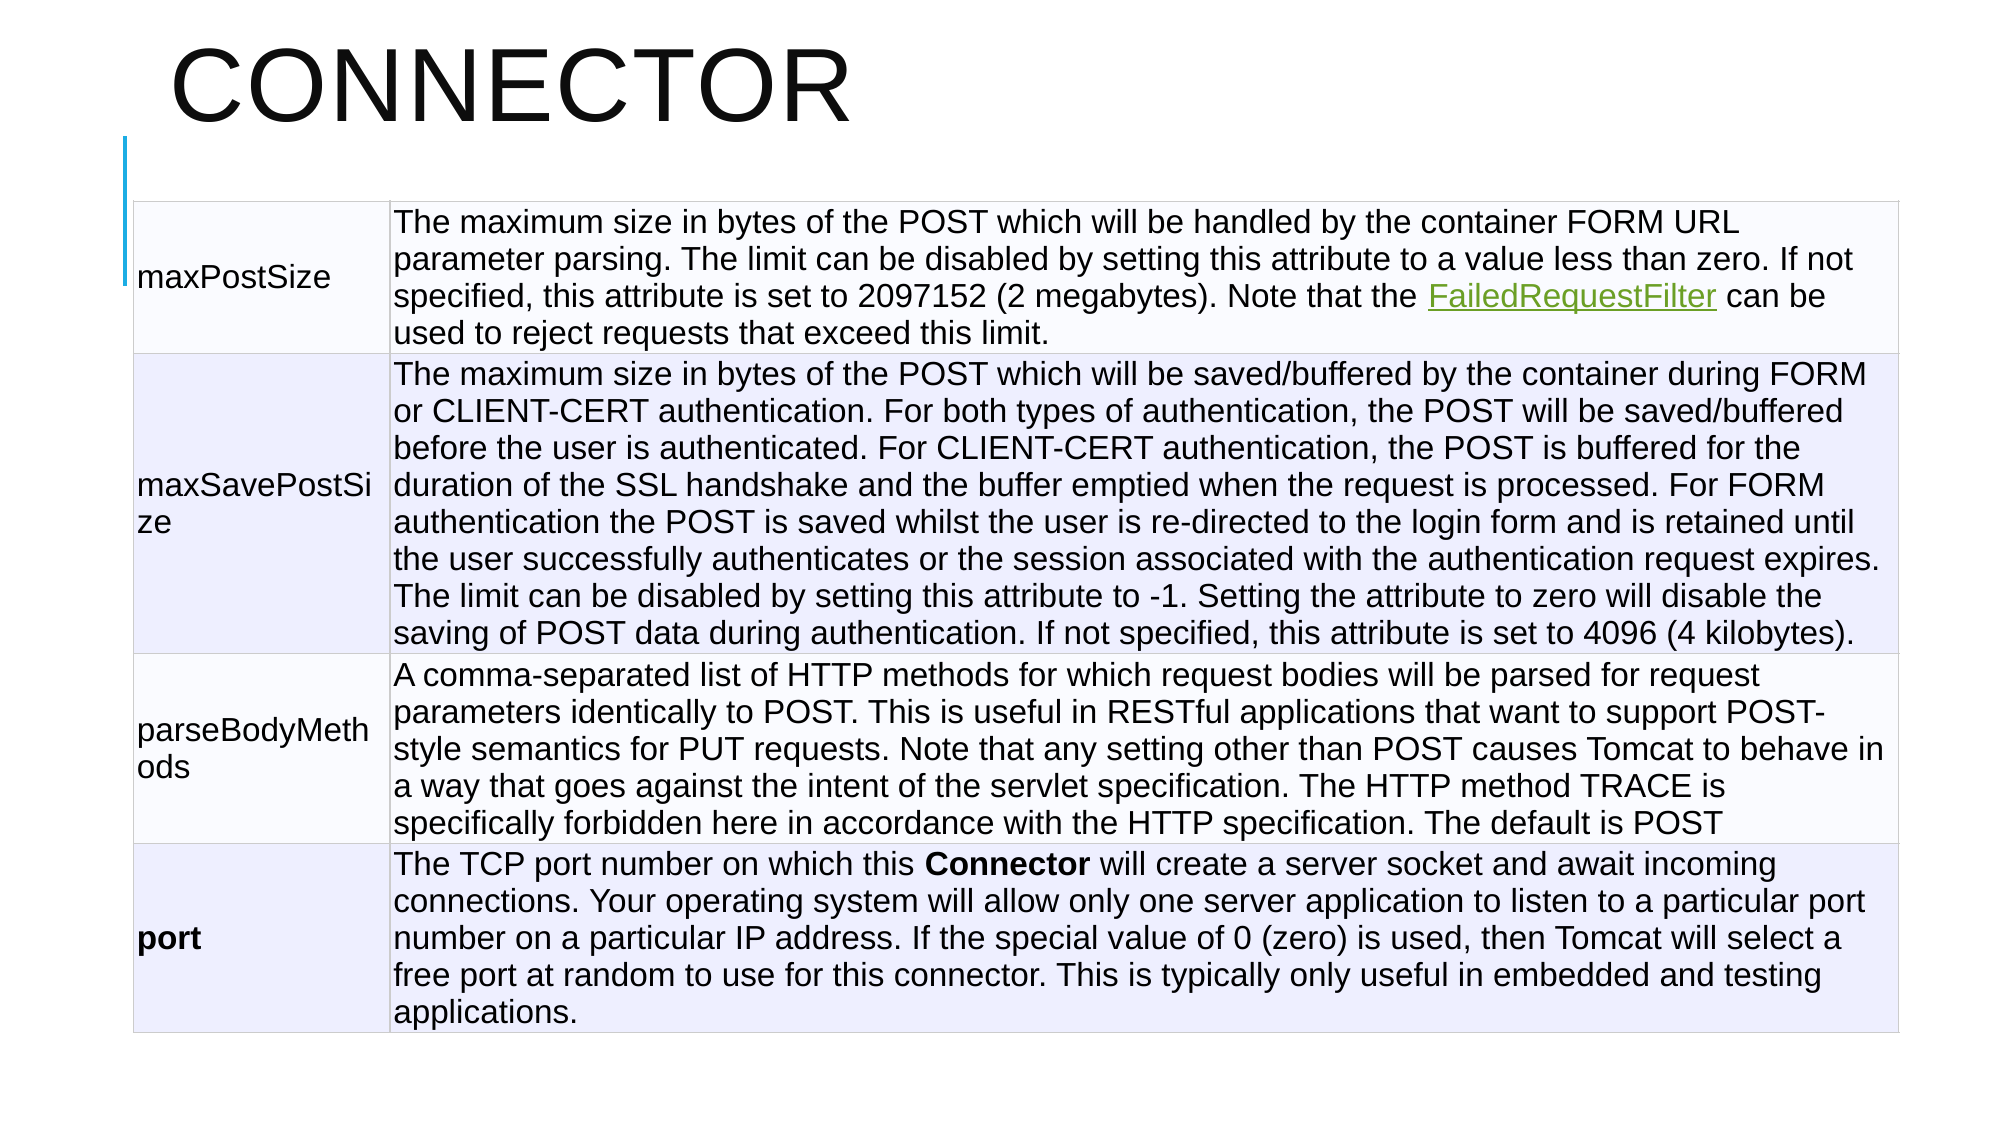

# connector
| maxPostSize | The maximum size in bytes of the POST which will be handled by the container FORM URL parameter parsing. The limit can be disabled by setting this attribute to a value less than zero. If not specified, this attribute is set to 2097152 (2 megabytes). Note that the FailedRequestFilter can be used to reject requests that exceed this limit. |
| --- | --- |
| maxSavePostSize | The maximum size in bytes of the POST which will be saved/buffered by the container during FORM or CLIENT-CERT authentication. For both types of authentication, the POST will be saved/buffered before the user is authenticated. For CLIENT-CERT authentication, the POST is buffered for the duration of the SSL handshake and the buffer emptied when the request is processed. For FORM authentication the POST is saved whilst the user is re-directed to the login form and is retained until the user successfully authenticates or the session associated with the authentication request expires. The limit can be disabled by setting this attribute to -1. Setting the attribute to zero will disable the saving of POST data during authentication. If not specified, this attribute is set to 4096 (4 kilobytes). |
| parseBodyMethods | A comma-separated list of HTTP methods for which request bodies will be parsed for request parameters identically to POST. This is useful in RESTful applications that want to support POST-style semantics for PUT requests. Note that any setting other than POST causes Tomcat to behave in a way that goes against the intent of the servlet specification. The HTTP method TRACE is specifically forbidden here in accordance with the HTTP specification. The default is POST |
| port | The TCP port number on which this Connector will create a server socket and await incoming connections. Your operating system will allow only one server application to listen to a particular port number on a particular IP address. If the special value of 0 (zero) is used, then Tomcat will select a free port at random to use for this connector. This is typically only useful in embedded and testing applications. |